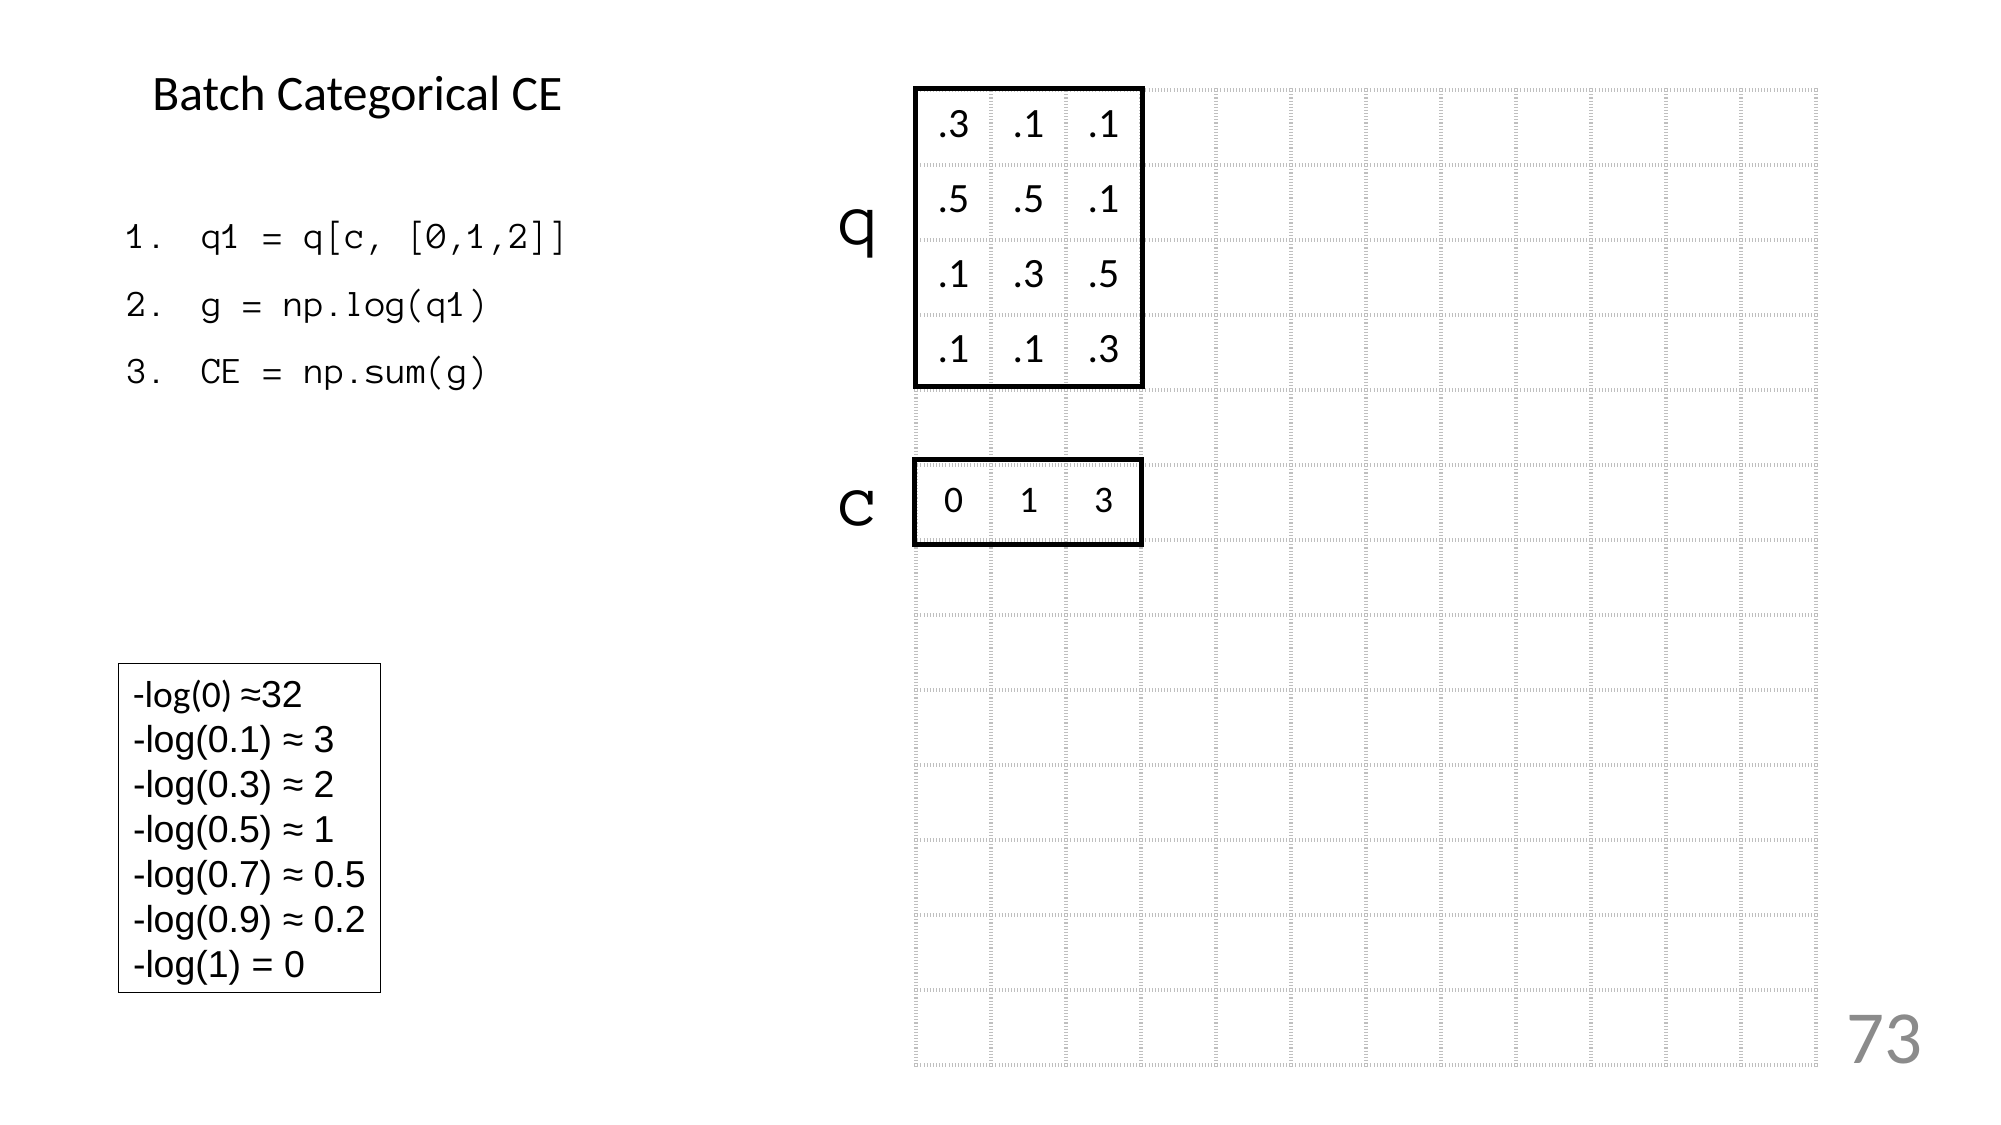

# Batch Categorical CE

| .3 | .1 | .1 |  |  |  |  |  |  |  |  |  |
| --- | --- | --- | --- | --- | --- | --- | --- | --- | --- | --- | --- |
| .5 | .5 | .1 |  |  |  |  |  |  |  |  |  |
| .1 | .3 | .5 |  |  |  |  |  |  |  |  |  |
| .1 | .1 | .3 |  |  |  |  |  |  |  |  |  |
|  |  |  |  |  |  |  |  |  |  |  |  |
| 0 | 1 | 3 |  |  |  |  |  |  |  |  |  |
|  |  |  |  |  |  |  |  |  |  |  |  |
|  |  |  |  |  |  |  |  |  |  |  |  |
|  |  |  |  |  |  |  |  |  |  |  |  |
|  |  |  |  |  |  |  |  |  |  |  |  |
|  |  |  |  |  |  |  |  |  |  |  |  |
|  |  |  |  |  |  |  |  |  |  |  |  |
|  |  |  |  |  |  |  |  |  |  |  |  |
q
q1 = q[c, [0,1,2]]
g = np.log(q1)
CE = np.sum(g)
c

-log(0) ≈32
-log(0.1) ≈ 3
-log(0.3) ≈ 2
-log(0.5) ≈ 1
-log(0.7) ≈ 0.5
-log(0.9) ≈ 0.2
-log(1) = 0
73